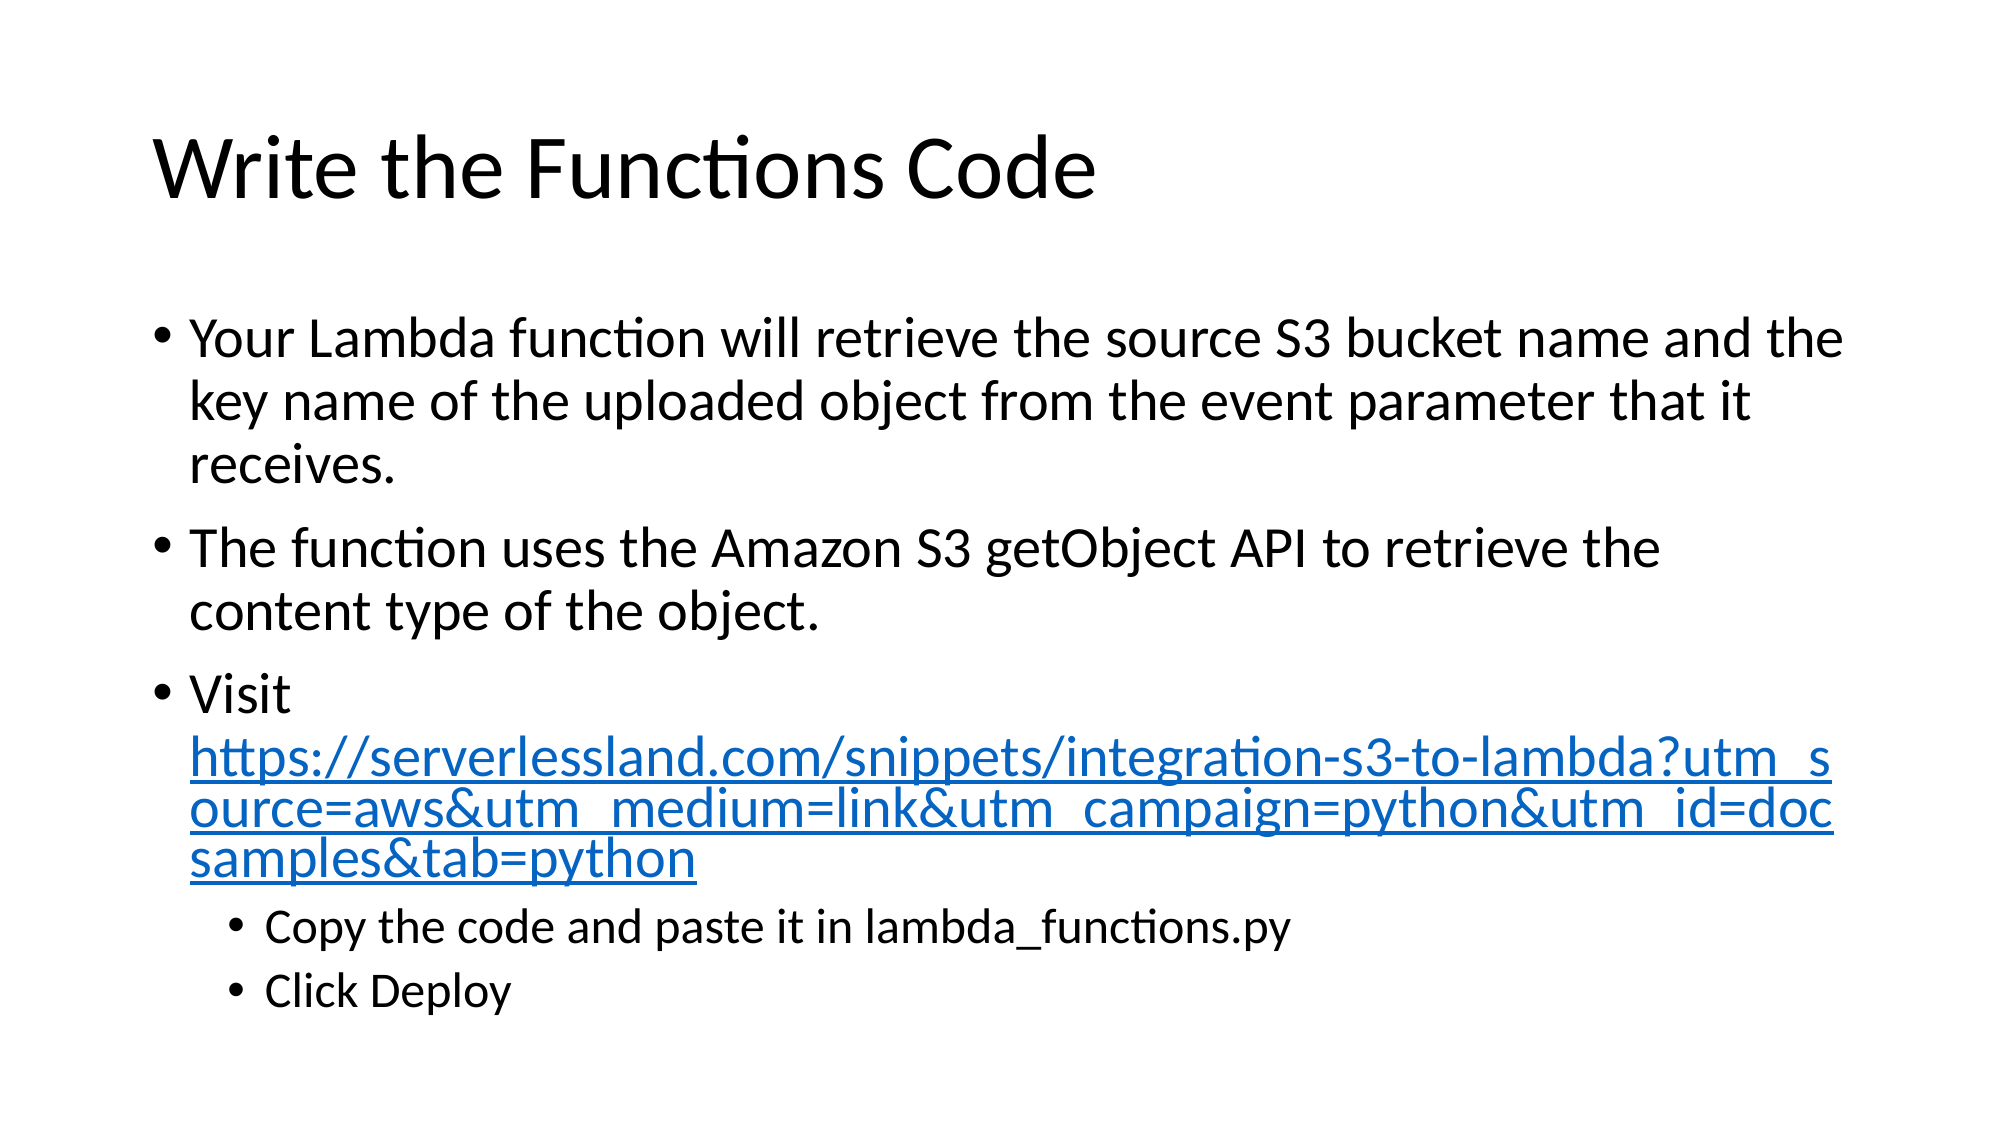

# Write the Functions Code
Your Lambda function will retrieve the source S3 bucket name and the key name of the uploaded object from the event parameter that it receives.
The function uses the Amazon S3 getObject API to retrieve the content type of the object.
Visit https://serverlessland.com/snippets/integration-s3-to-lambda?utm_source=aws&utm_medium=link&utm_campaign=python&utm_id=docsamples&tab=python
Copy the code and paste it in lambda_functions.py
Click Deploy